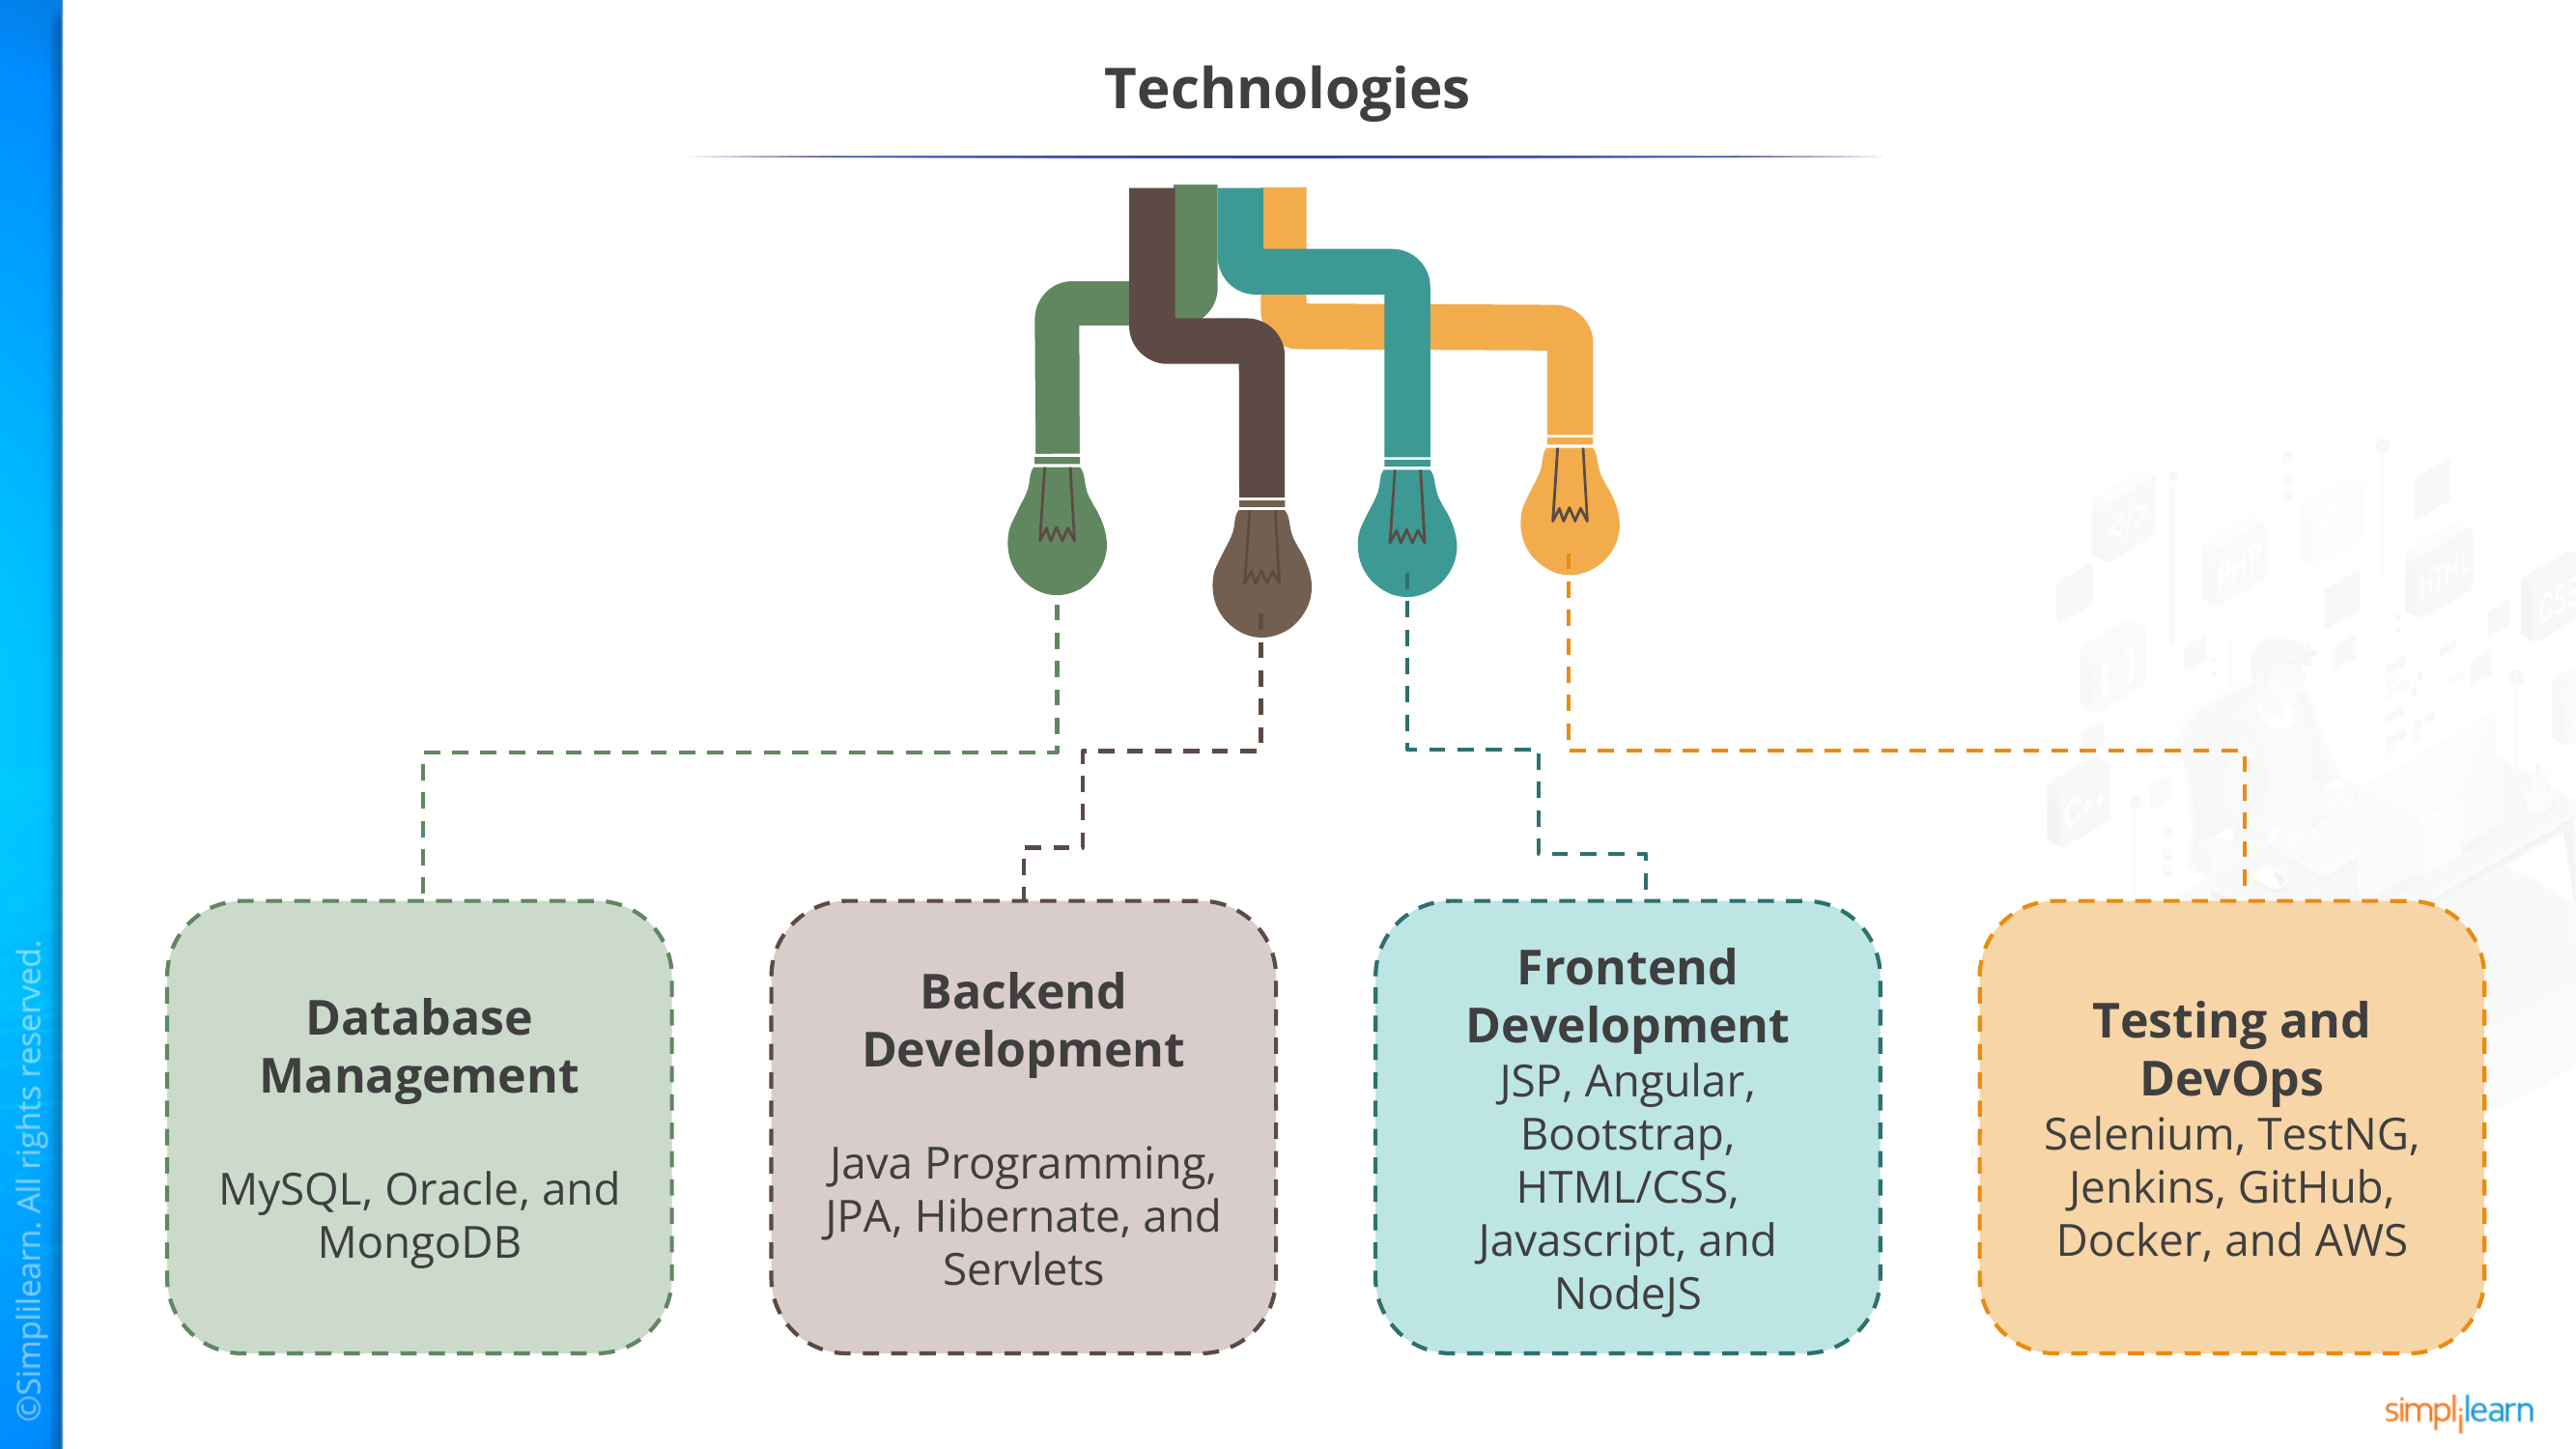

# Technologies

Database Management

MySQL, Oracle, and MongoDB
Backend Development

Java Programming, JPA, Hibernate, and Servlets
Frontend Development
JSP, Angular, Bootstrap, HTML/CSS, Javascript, and NodeJS
Testing and DevOps
Selenium, TestNG, Jenkins, GitHub, Docker, and AWS